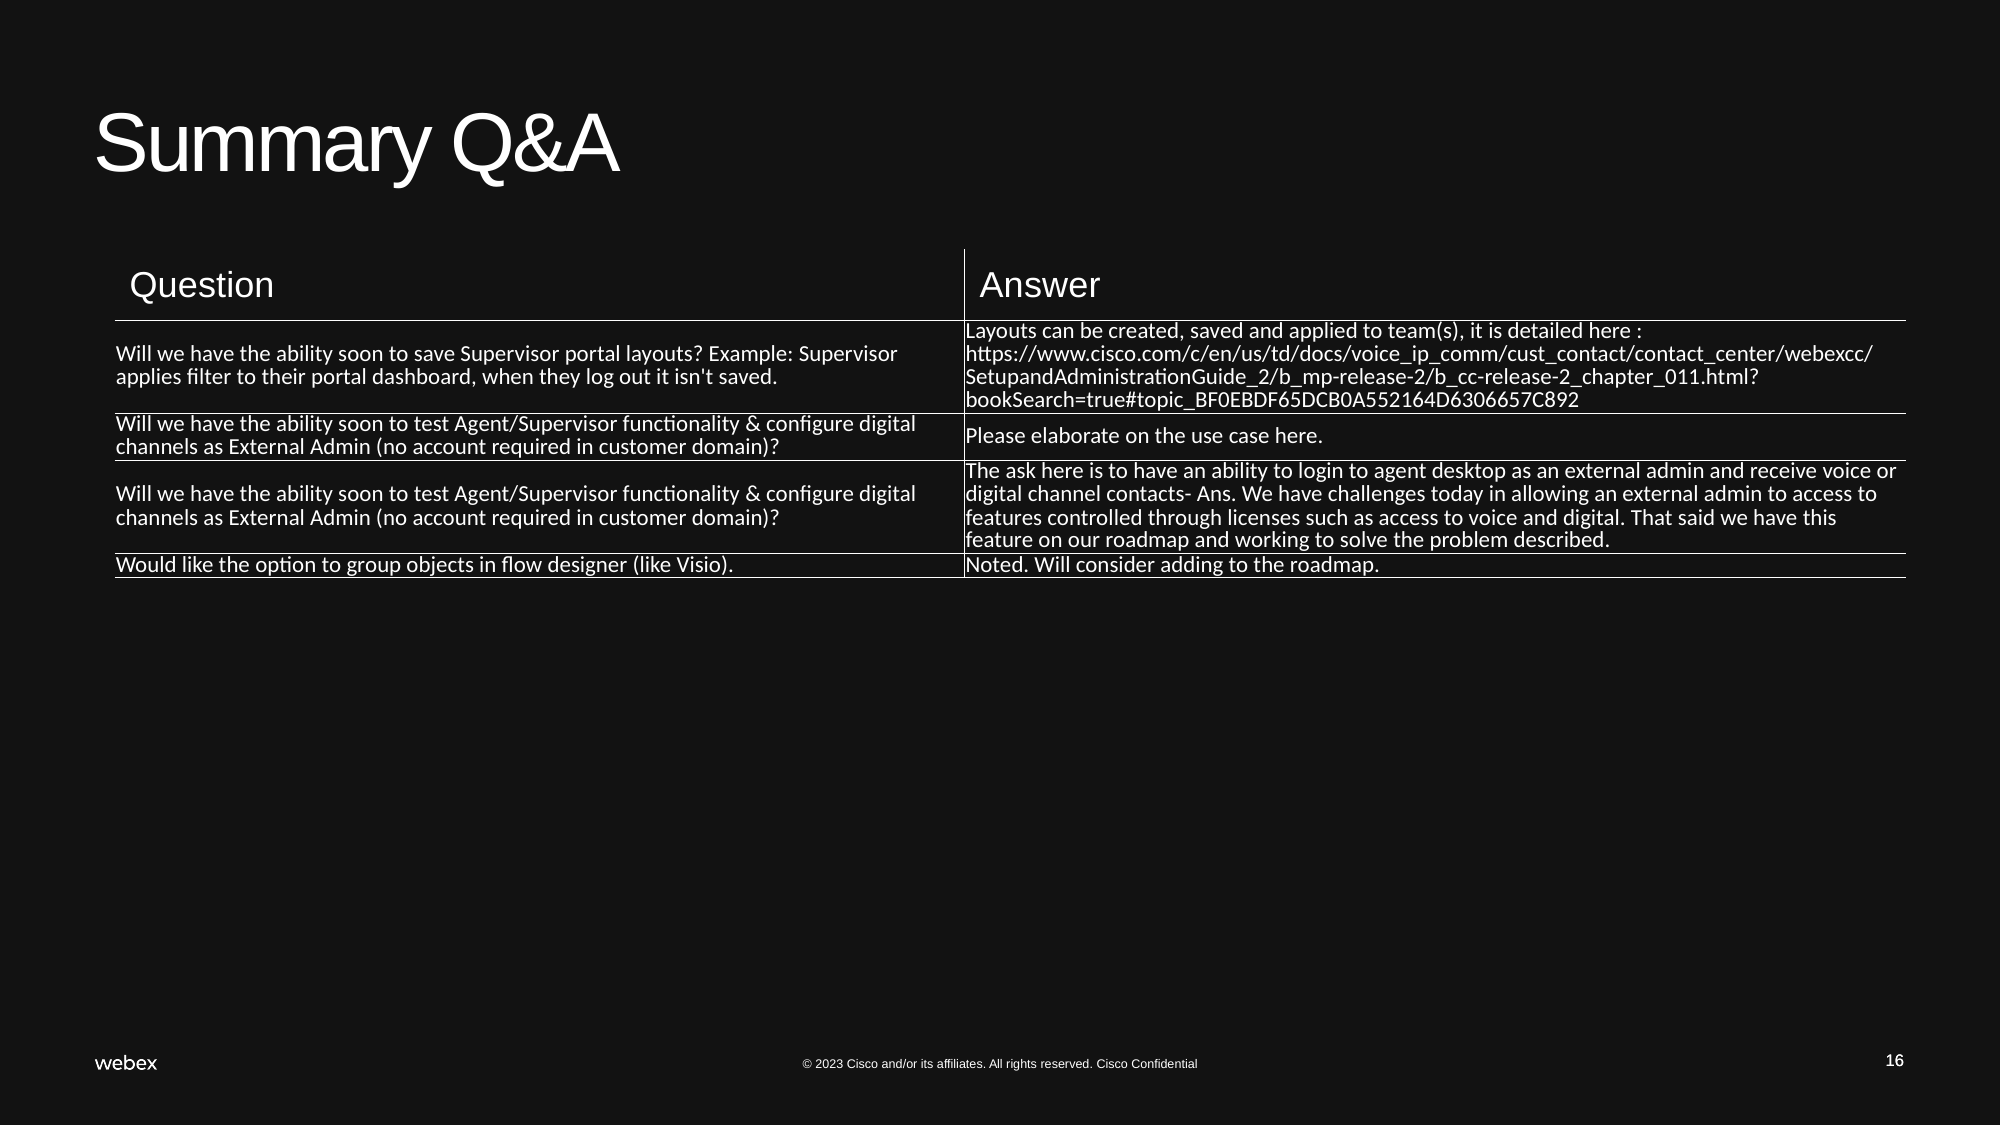

# Summary Q&A
| Question | Answer |
| --- | --- |
| Will we have the ability soon to save Supervisor portal layouts? Example: Supervisor applies filter to their portal dashboard, when they log out it isn't saved. | Layouts can be created, saved and applied to team(s), it is detailed here : https://www.cisco.com/c/en/us/td/docs/voice\_ip\_comm/cust\_contact/contact\_center/webexcc/SetupandAdministrationGuide\_2/b\_mp-release-2/b\_cc-release-2\_chapter\_011.html?bookSearch=true#topic\_BF0EBDF65DCB0A552164D6306657C892 |
| Will we have the ability soon to test Agent/Supervisor functionality & configure digital channels as External Admin (no account required in customer domain)? | Please elaborate on the use case here. |
| Will we have the ability soon to test Agent/Supervisor functionality & configure digital channels as External Admin (no account required in customer domain)? | The ask here is to have an ability to login to agent desktop as an external admin and receive voice or digital channel contacts- Ans. We have challenges today in allowing an external admin to access to features controlled through licenses such as access to voice and digital. That said we have this feature on our roadmap and working to solve the problem described. |
| Would like the option to group objects in flow designer (like Visio). | Noted. Will consider adding to the roadmap. |